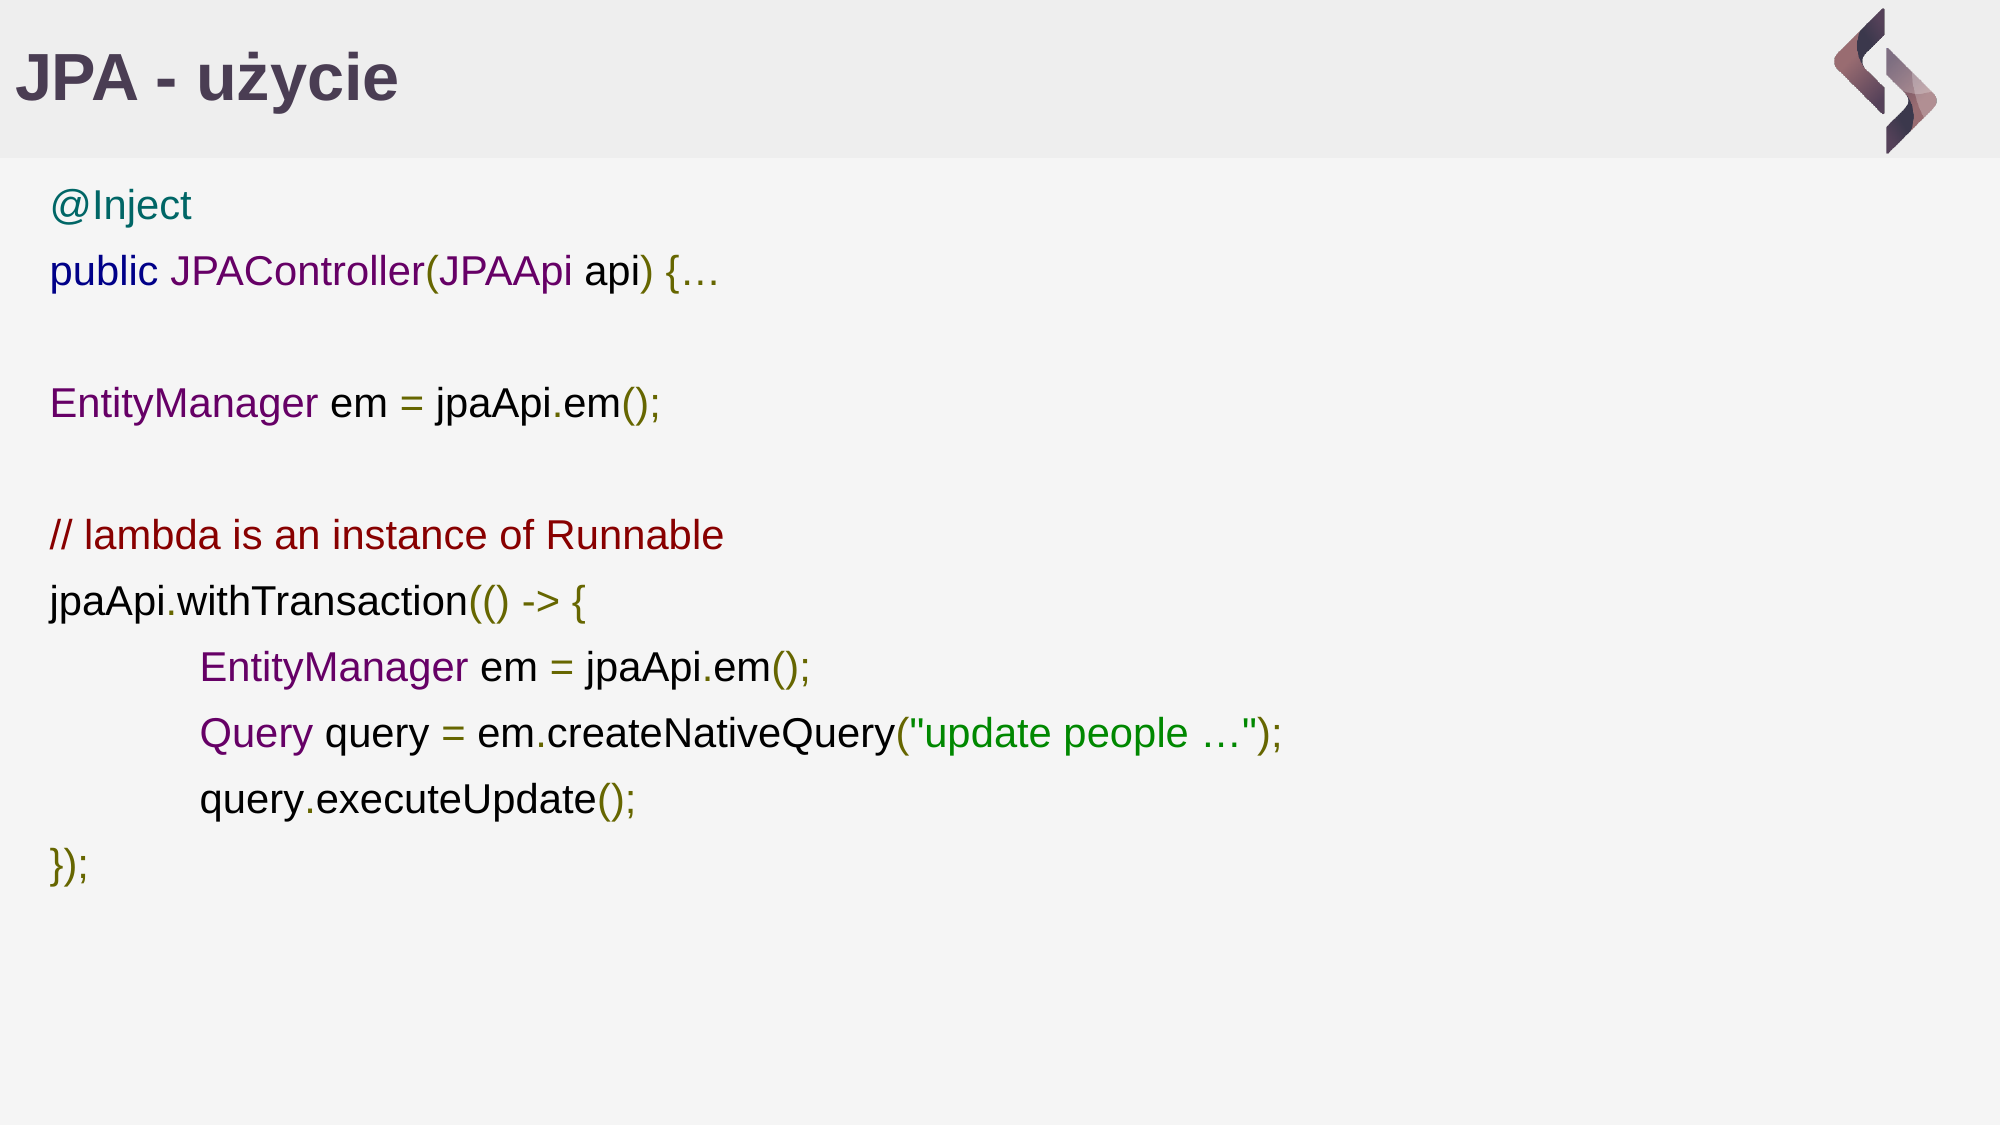

# JPA - użycie
@Inject
public JPAController(JPAApi api) {…

EntityManager em = jpaApi.em();

// lambda is an instance of Runnable
jpaApi.withTransaction(() -> {
	EntityManager em = jpaApi.em();
	Query query = em.createNativeQuery("update people …");
	query.executeUpdate();
});